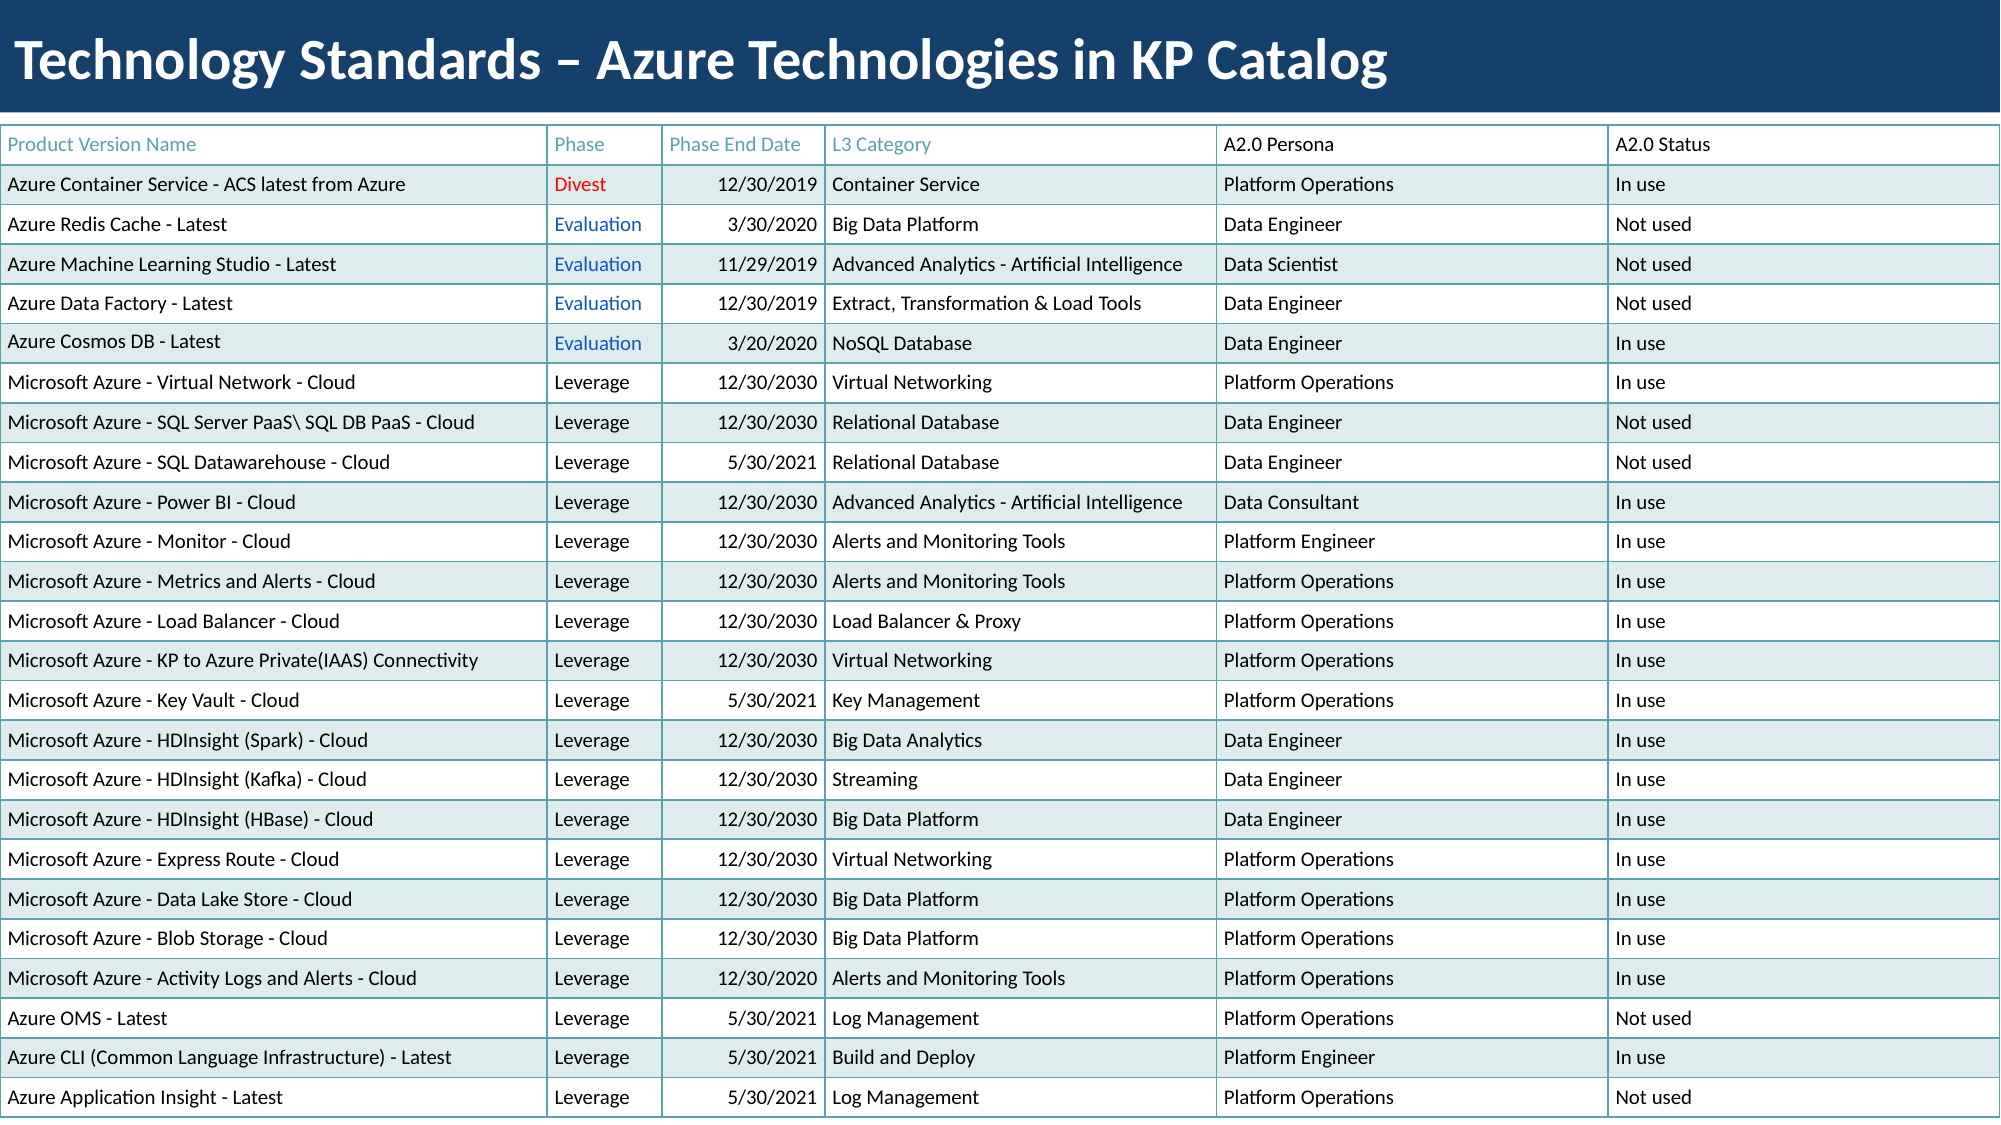

# Technology Standards – Azure Technologies in KP Catalog
| Product Version Name | Phase | Phase End Date | L3 Category | A2.0 Persona | A2.0 Status |
| --- | --- | --- | --- | --- | --- |
| Azure Container Service - ACS latest from Azure | Divest | 12/30/2019 | Container Service | Platform Operations | In use |
| Azure Redis Cache - Latest | Evaluation | 3/30/2020 | Big Data Platform | Data Engineer | Not used |
| Azure Machine Learning Studio - Latest | Evaluation | 11/29/2019 | Advanced Analytics - Artificial Intelligence | Data Scientist | Not used |
| Azure Data Factory - Latest | Evaluation | 12/30/2019 | Extract, Transformation & Load Tools | Data Engineer | Not used |
| Azure Cosmos DB - Latest | Evaluation | 3/20/2020 | NoSQL Database | Data Engineer | In use |
| Microsoft Azure - Virtual Network - Cloud | Leverage | 12/30/2030 | Virtual Networking | Platform Operations | In use |
| Microsoft Azure - SQL Server PaaS\ SQL DB PaaS - Cloud | Leverage | 12/30/2030 | Relational Database | Data Engineer | Not used |
| Microsoft Azure - SQL Datawarehouse - Cloud | Leverage | 5/30/2021 | Relational Database | Data Engineer | Not used |
| Microsoft Azure - Power BI - Cloud | Leverage | 12/30/2030 | Advanced Analytics - Artificial Intelligence | Data Consultant | In use |
| Microsoft Azure - Monitor - Cloud | Leverage | 12/30/2030 | Alerts and Monitoring Tools | Platform Engineer | In use |
| Microsoft Azure - Metrics and Alerts - Cloud | Leverage | 12/30/2030 | Alerts and Monitoring Tools | Platform Operations | In use |
| Microsoft Azure - Load Balancer - Cloud | Leverage | 12/30/2030 | Load Balancer & Proxy | Platform Operations | In use |
| Microsoft Azure - KP to Azure Private(IAAS) Connectivity | Leverage | 12/30/2030 | Virtual Networking | Platform Operations | In use |
| Microsoft Azure - Key Vault - Cloud | Leverage | 5/30/2021 | Key Management | Platform Operations | In use |
| Microsoft Azure - HDInsight (Spark) - Cloud | Leverage | 12/30/2030 | Big Data Analytics | Data Engineer | In use |
| Microsoft Azure - HDInsight (Kafka) - Cloud | Leverage | 12/30/2030 | Streaming | Data Engineer | In use |
| Microsoft Azure - HDInsight (HBase) - Cloud | Leverage | 12/30/2030 | Big Data Platform | Data Engineer | In use |
| Microsoft Azure - Express Route - Cloud | Leverage | 12/30/2030 | Virtual Networking | Platform Operations | In use |
| Microsoft Azure - Data Lake Store - Cloud | Leverage | 12/30/2030 | Big Data Platform | Platform Operations | In use |
| Microsoft Azure - Blob Storage - Cloud | Leverage | 12/30/2030 | Big Data Platform | Platform Operations | In use |
| Microsoft Azure - Activity Logs and Alerts - Cloud | Leverage | 12/30/2020 | Alerts and Monitoring Tools | Platform Operations | In use |
| Azure OMS - Latest | Leverage | 5/30/2021 | Log Management | Platform Operations | Not used |
| Azure CLI (Common Language Infrastructure) - Latest | Leverage | 5/30/2021 | Build and Deploy | Platform Engineer | In use |
| Azure Application Insight - Latest | Leverage | 5/30/2021 | Log Management | Platform Operations | Not used |